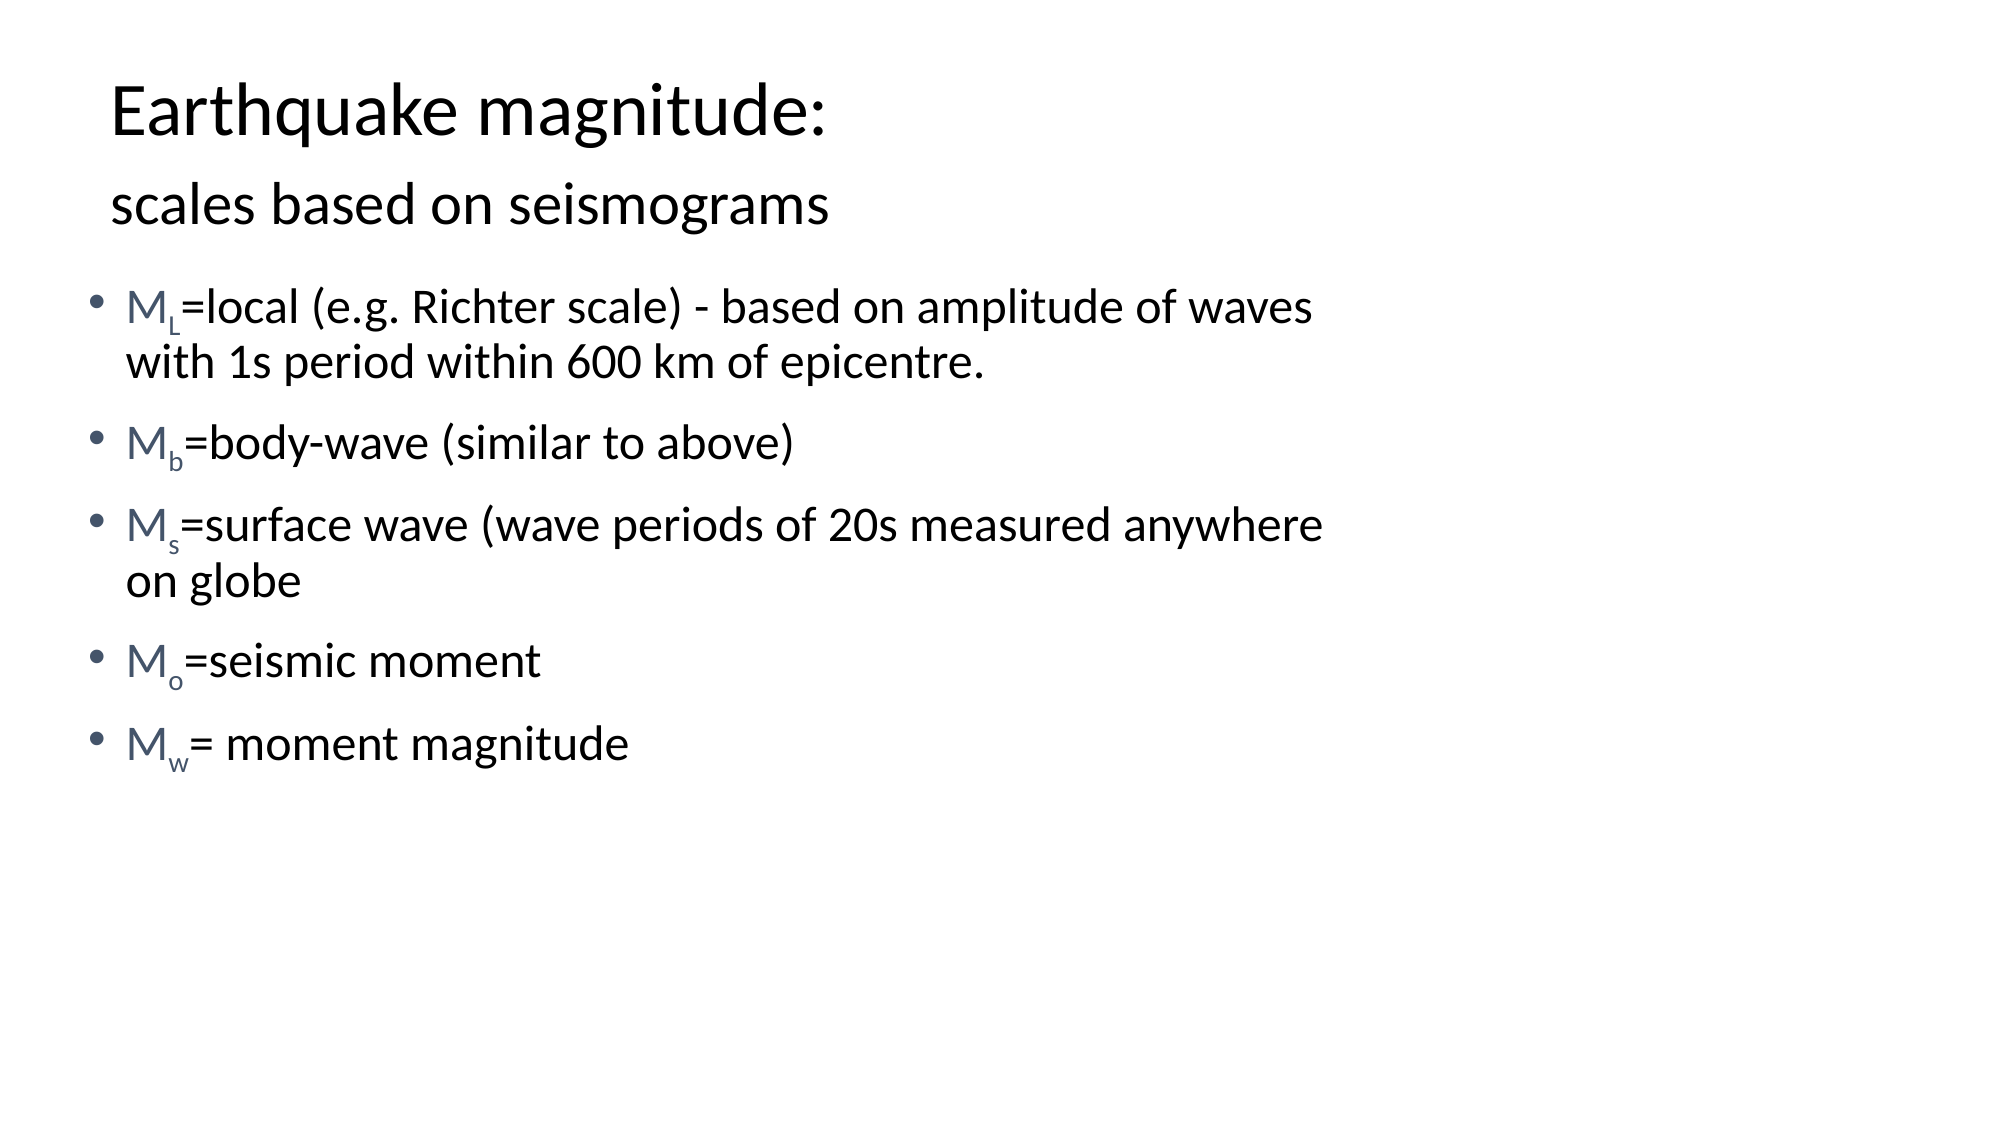

# Earthquake magnitude: scales based on seismograms
ML=local (e.g. Richter scale) - based on amplitude of waves with 1s period within 600 km of epicentre.
Mb=body-wave (similar to above)
Ms=surface wave (wave periods of 20s measured anywhere on globe
Mo=seismic moment
Mw= moment magnitude